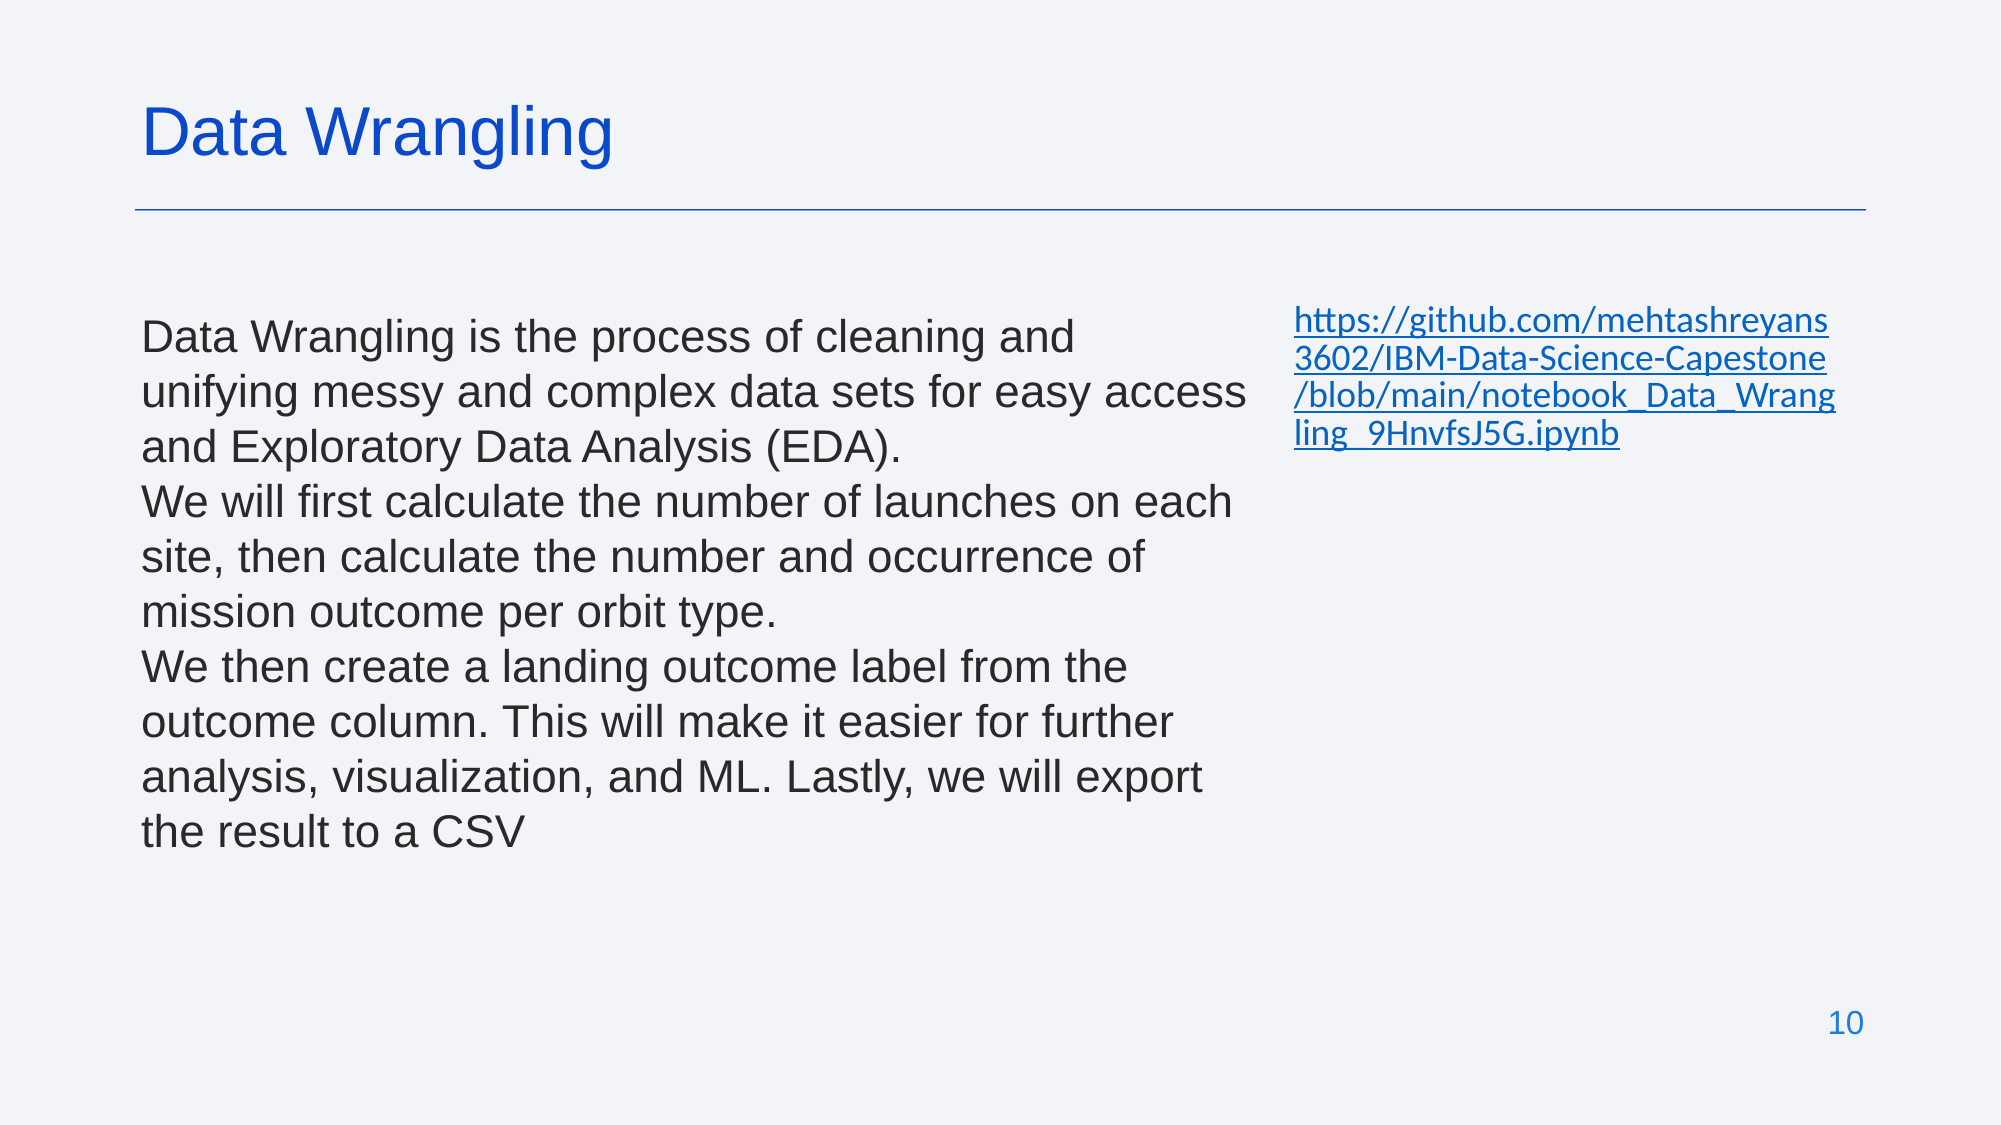

Data Wrangling
https://github.com/mehtashreyans3602/IBM-Data-Science-Capestone/blob/main/notebook_Data_Wrangling_9HnvfsJ5G.ipynb
Data Wrangling is the process of cleaning and
unifying messy and complex data sets for easy access
and Exploratory Data Analysis (EDA).
We will first calculate the number of launches on each
site, then calculate the number and occurrence of
mission outcome per orbit type.
We then create a landing outcome label from the
outcome column. This will make it easier for further
analysis, visualization, and ML. Lastly, we will export
the result to a CSV

10